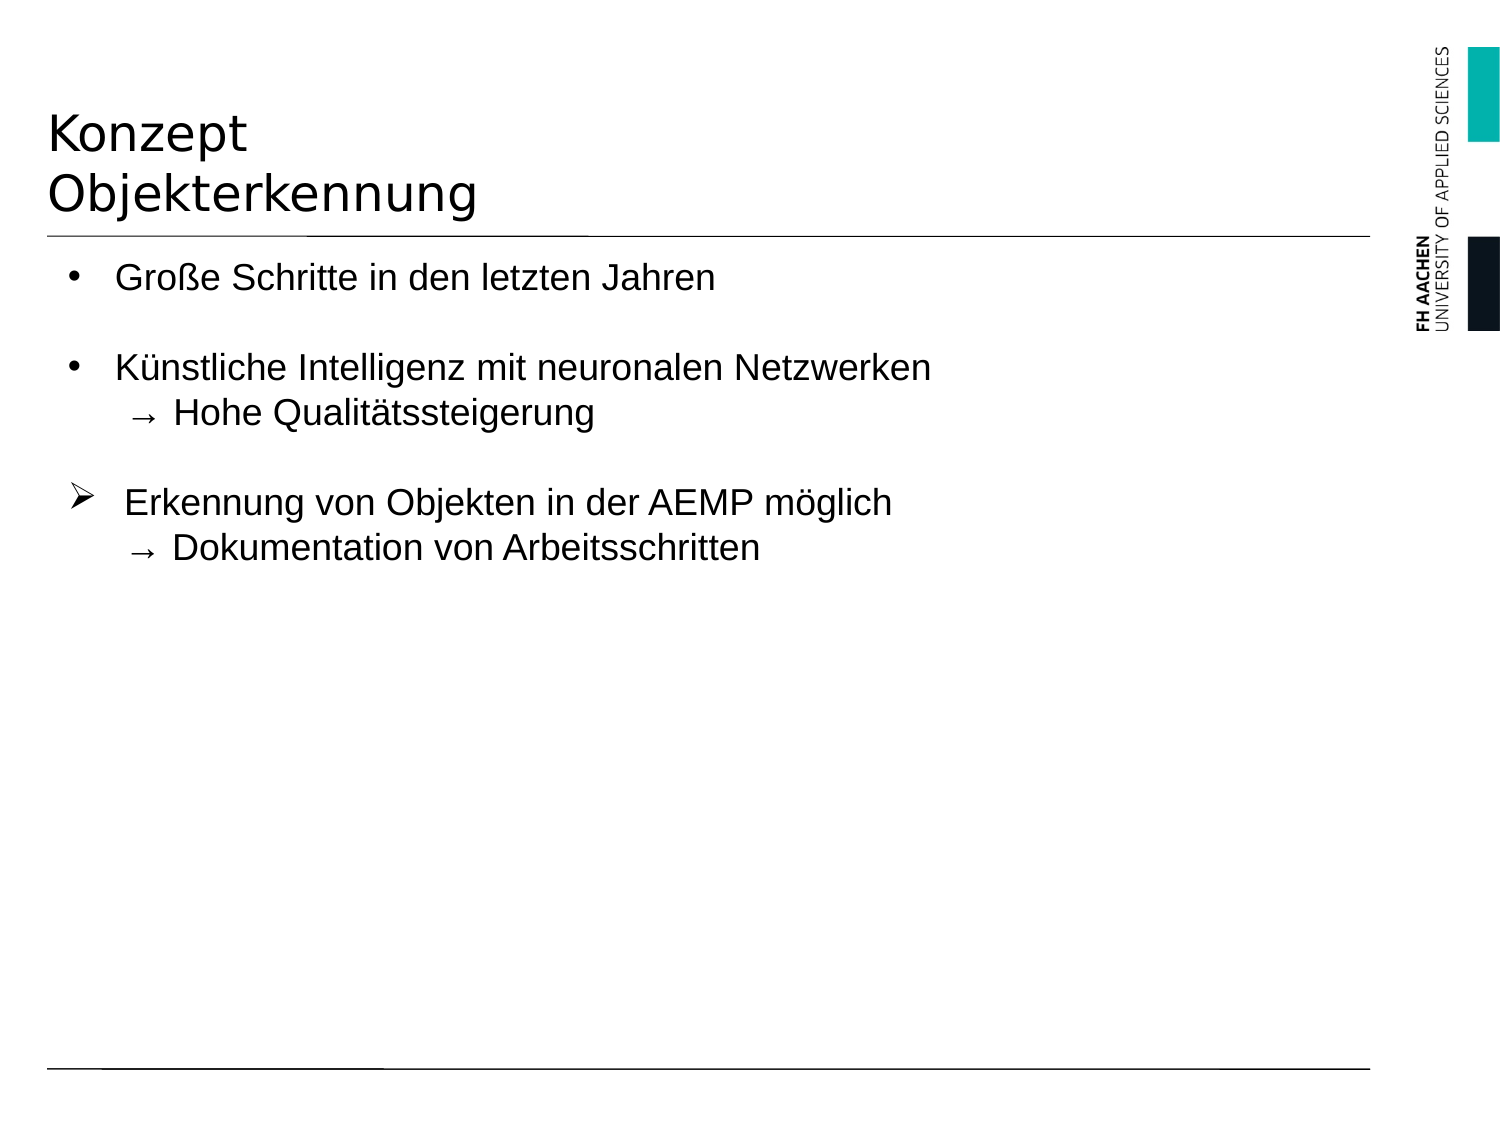

# Konzept Objekterkennung
Große Schritte in den letzten Jahren

Künstliche Intelligenz mit neuronalen Netzwerken
 → Hohe Qualitätssteigerung

Erkennung von Objekten in der AEMP möglich
→ Dokumentation von Arbeitsschritten